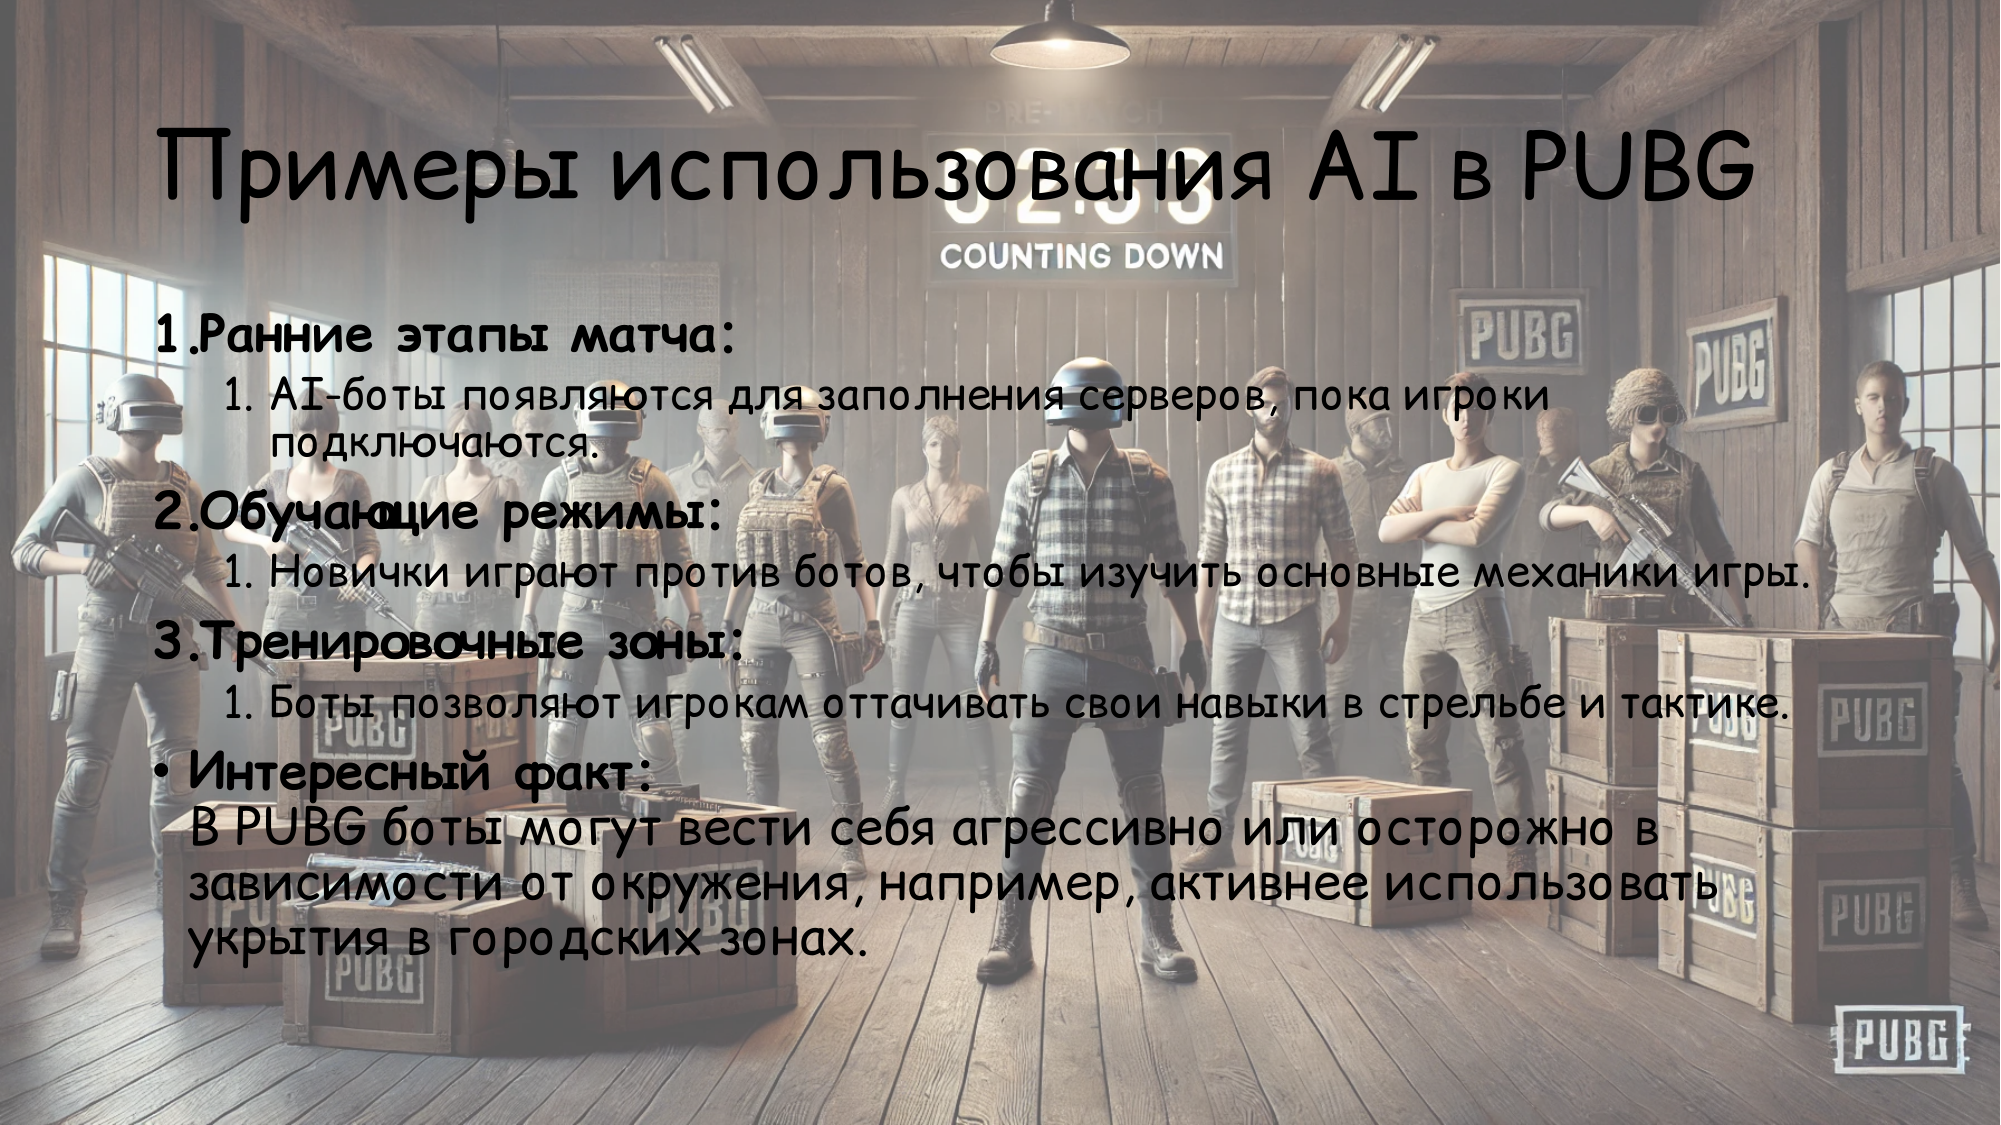

# Примеры использования AI в PUBG
Ранние этапы матча:
AI-боты появляются для заполнения серверов, пока игроки подключаются.
Обучающие режимы:
Новички играют против ботов, чтобы изучить основные механики игры.
Тренировочные зоны:
Боты позволяют игрокам оттачивать свои навыки в стрельбе и тактике.
Интересный факт:
В PUBG боты могут вести себя агрессивно или осторожно в зависимости от окружения, например, активнее использовать укрытия в городских зонах.